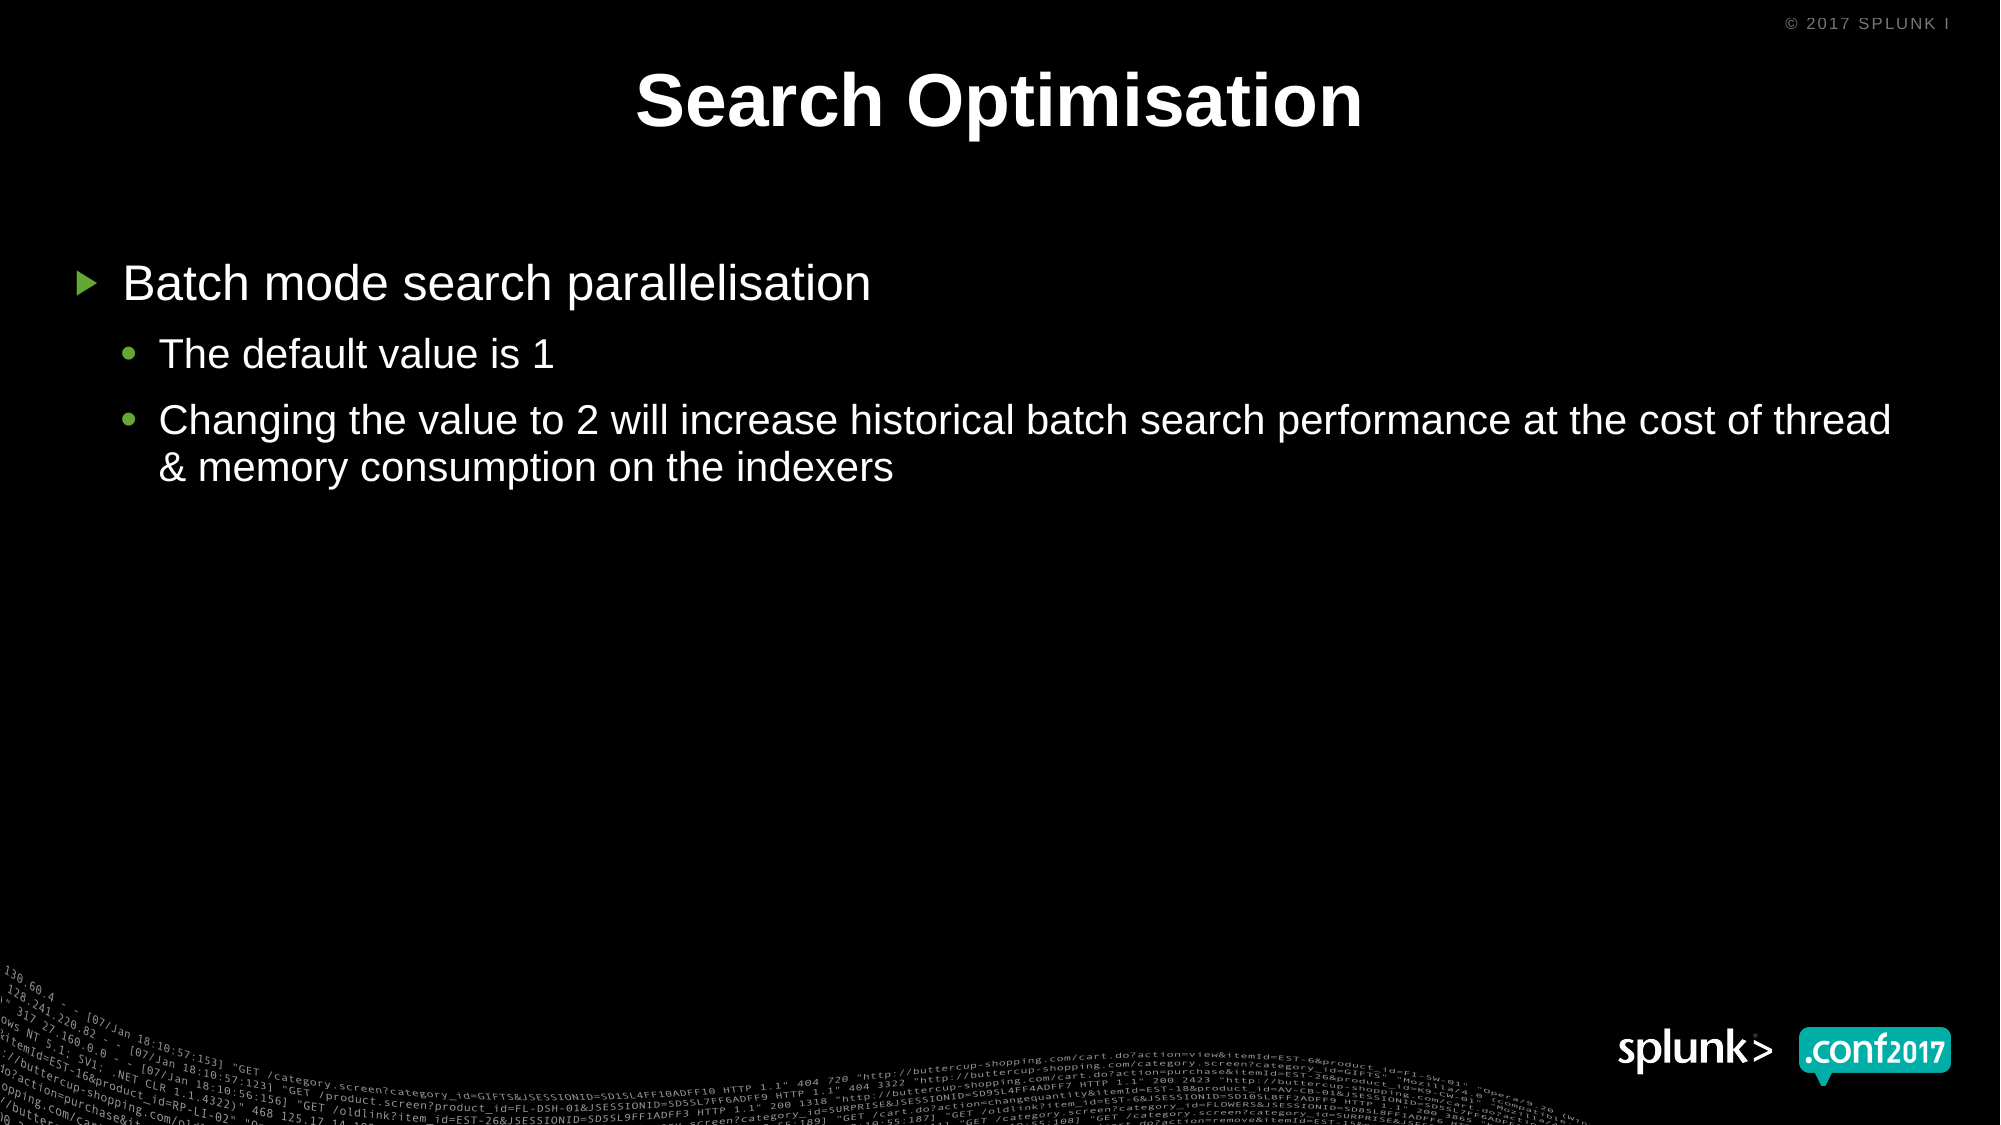

# Search Optimisation
Batch mode search parallelisation
The default value is 1
Changing the value to 2 will increase historical batch search performance at the cost of thread & memory consumption on the indexers